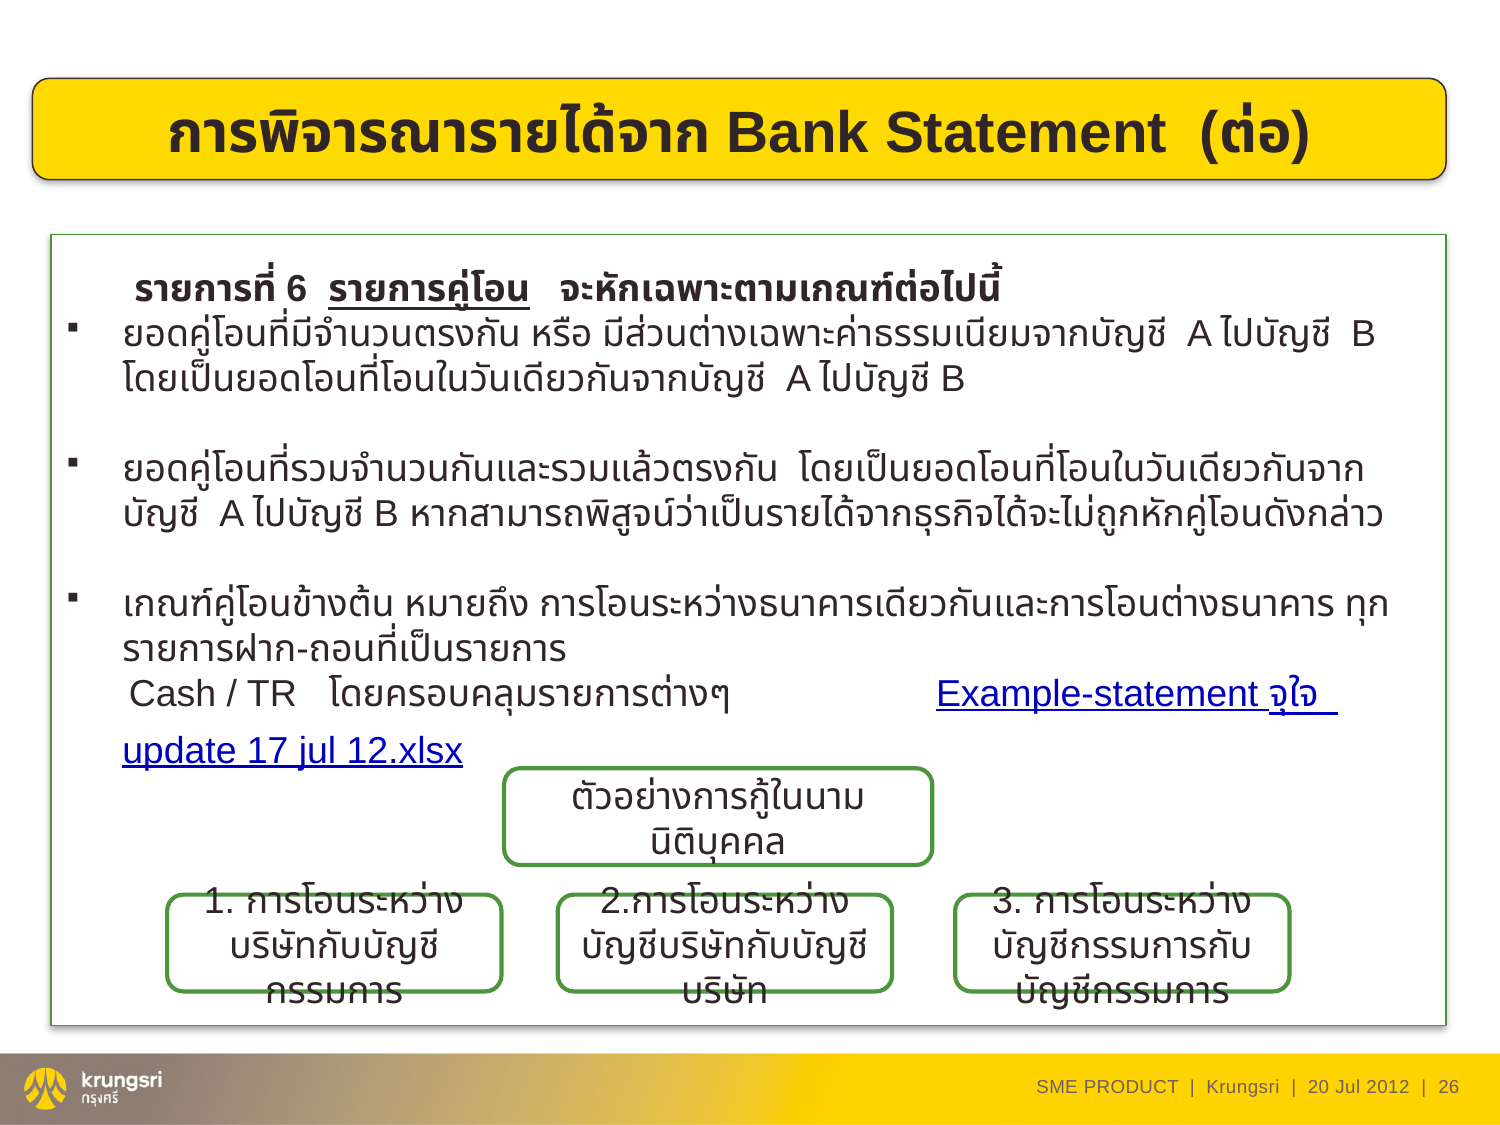

การพิจารณารายได้จาก Bank Statement  (ต่อ)

       รายการที่ 6  รายการคู่โอน   จะหักเฉพาะตามเกณฑ์ต่อไปนี้
ยอดคู่โอนที่มีจำนวนตรงกัน หรือ มีส่วนต่างเฉพาะค่าธรรมเนียมจากบัญชี  A ไปบัญชี  B โดยเป็นยอดโอนที่โอนในวันเดียวกันจากบัญชี  A ไปบัญชี B

ยอดคู่โอนที่รวมจำนวนกันและรวมแล้วตรงกัน  โดยเป็นยอดโอนที่โอนในวันเดียวกันจากบัญชี  A ไปบัญชี B หากสามารถพิสูจน์ว่าเป็นรายได้จากธุรกิจได้จะไม่ถูกหักคู่โอนดังกล่าว

เกณฑ์คู่โอนข้างต้น หมายถึง การโอนระหว่างธนาคารเดียวกันและการโอนต่างธนาคาร ทุกรายการฝาก-ถอนที่เป็นรายการ
      Cash / TR   โดยครอบคลุมรายการต่างๆ                     Example-statement จุใจ  update 17 jul 12.xlsx

ตัวอย่างการกู้ในนามนิติบุคคล
1. การโอนระหว่างบริษัทกับบัญชีกรรมการ
2.การโอนระหว่างบัญชีบริษัทกับบัญชีบริษัท
3. การโอนระหว่างบัญชีกรรมการกับบัญชีกรรมการ
SME PRODUCT  |  Krungsri  |  20 Jul 2012  |
26